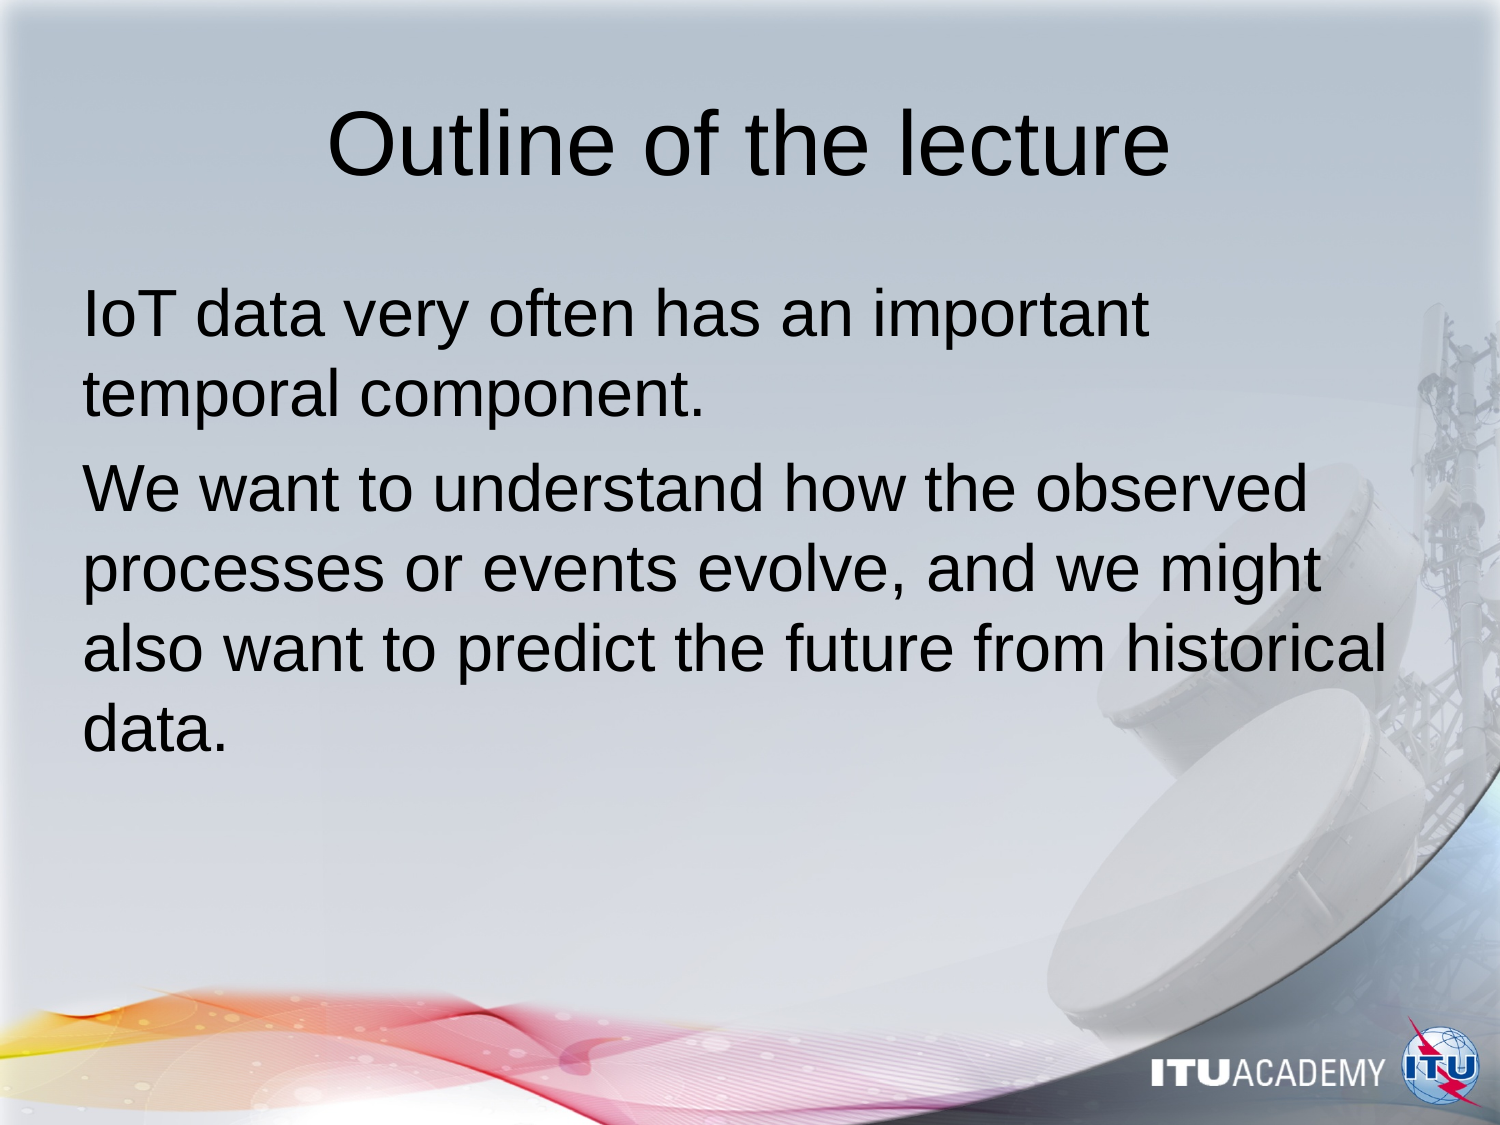

# Outline of the lecture
IoT data very often has an important temporal component.
We want to understand how the observed processes or events evolve, and we might also want to predict the future from historical data.